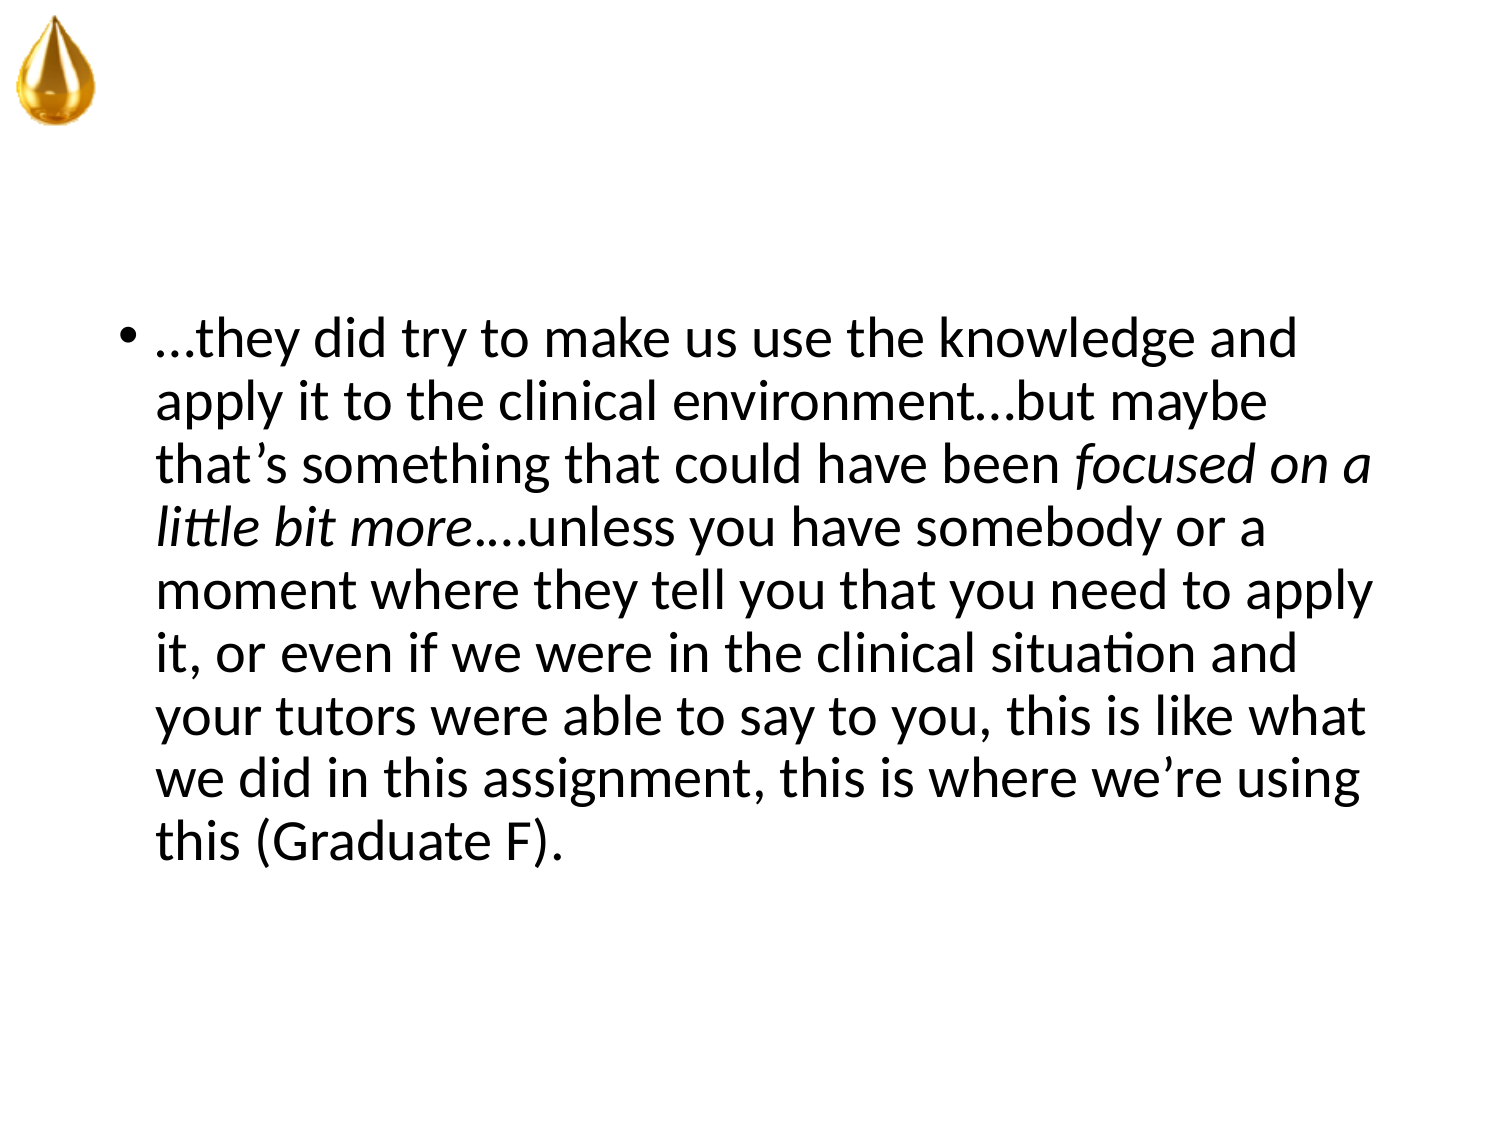

#
…they did try to make us use the knowledge and apply it to the clinical environment…but maybe that’s something that could have been focused on a little bit more.…unless you have somebody or a moment where they tell you that you need to apply it, or even if we were in the clinical situation and your tutors were able to say to you, this is like what we did in this assignment, this is where we’re using this (Graduate F).